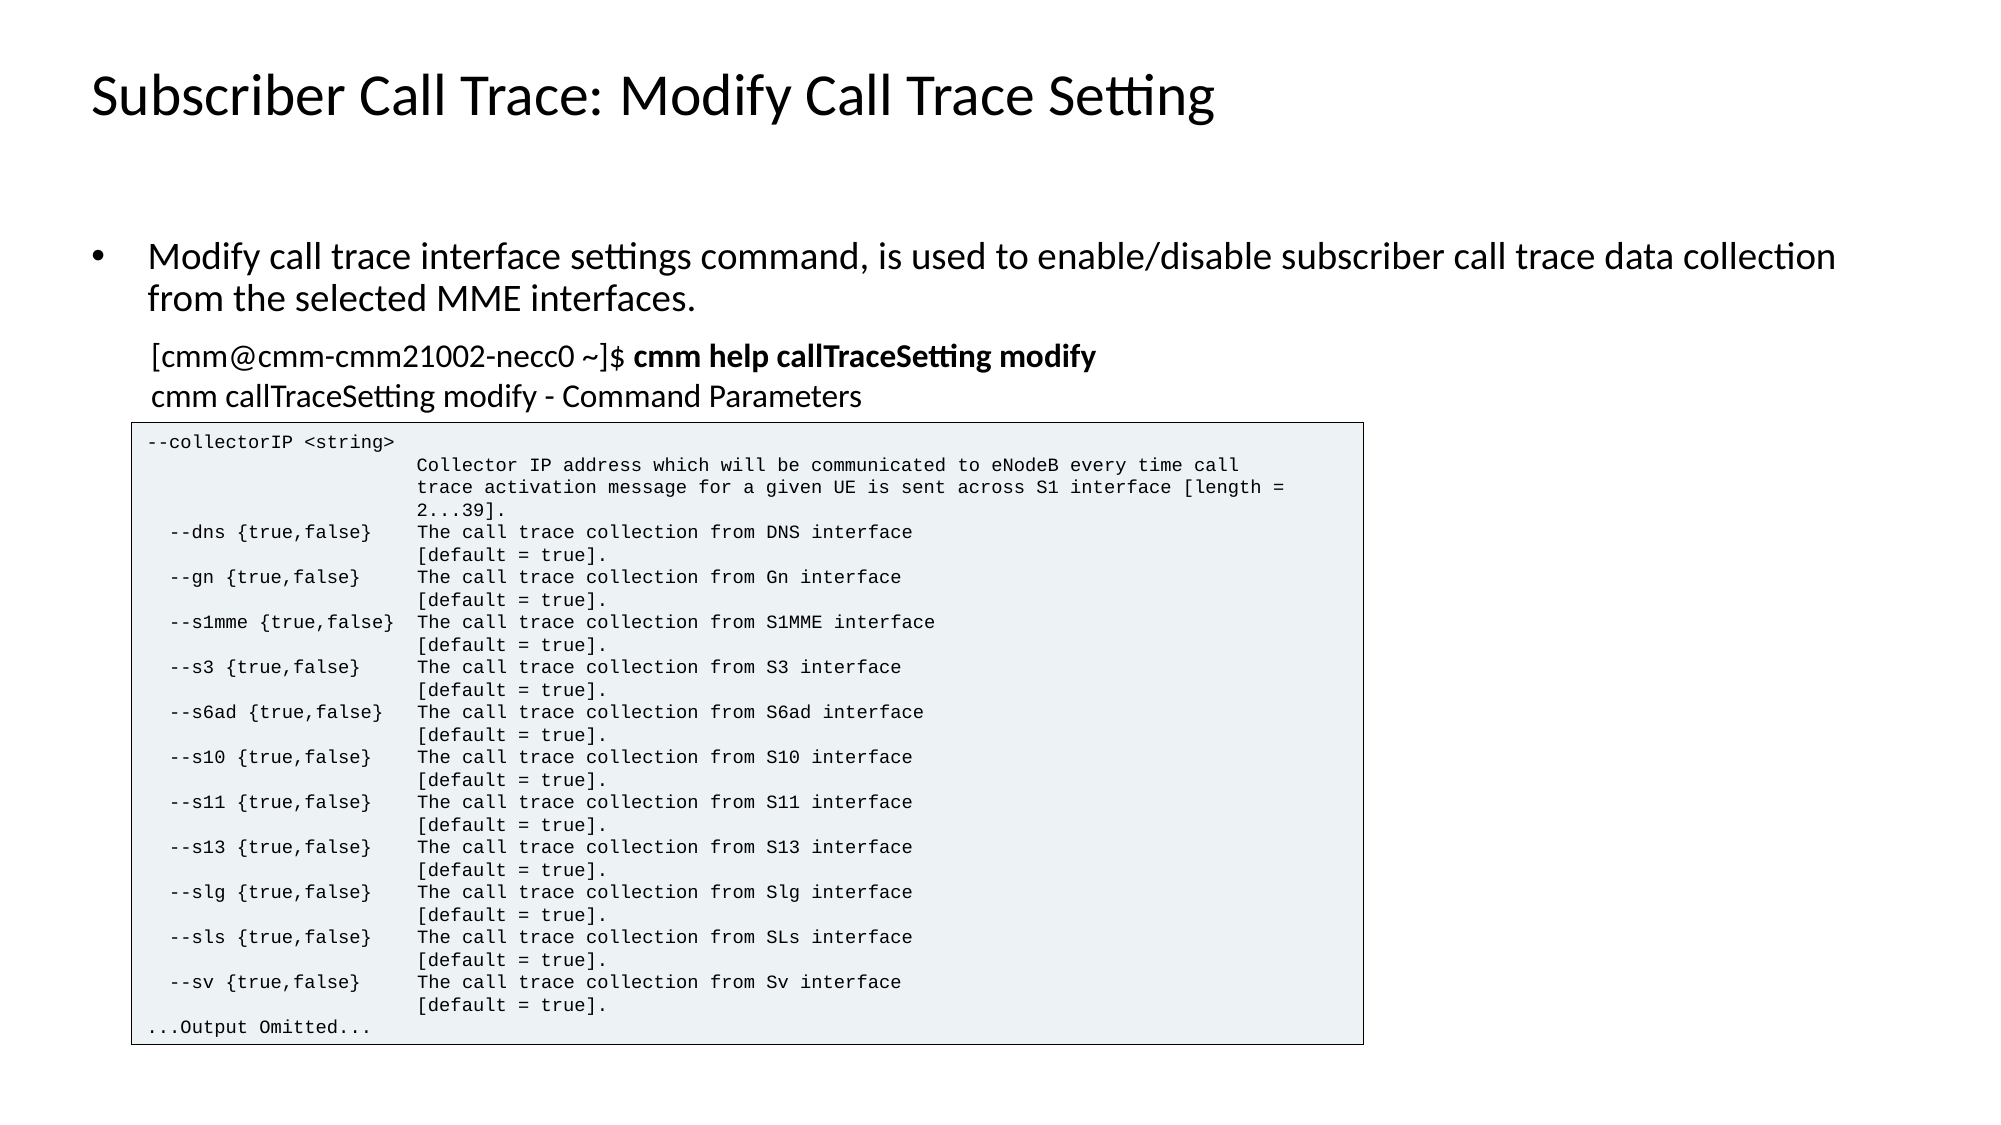

Slide excluded from Table of Contents
# Subscriber Call Trace: Modify Call Trace Setting
Modify call trace interface settings command, is used to enable/disable subscriber call trace data collection from the selected MME interfaces.

[cmm@cmm-cmm21002-necc0 ~]$ cmm help callTraceSetting modify
cmm callTraceSetting modify - Command Parameters
--collectorIP <string>
                        Collector IP address which will be communicated to eNodeB every time call
                        trace activation message for a given UE is sent across S1 interface [length =
                        2...39].
  --dns {true,false}    The call trace collection from DNS interface
                        [default = true].
  --gn {true,false}     The call trace collection from Gn interface
                        [default = true].
  --s1mme {true,false}  The call trace collection from S1MME interface
                        [default = true].
  --s3 {true,false}     The call trace collection from S3 interface
                        [default = true].
  --s6ad {true,false}   The call trace collection from S6ad interface
                        [default = true].
  --s10 {true,false}    The call trace collection from S10 interface
                        [default = true].
  --s11 {true,false}    The call trace collection from S11 interface
                        [default = true].
  --s13 {true,false}    The call trace collection from S13 interface
                        [default = true].
  --slg {true,false}    The call trace collection from Slg interface
                        [default = true].
  --sls {true,false}    The call trace collection from SLs interface
                        [default = true].
  --sv {true,false}     The call trace collection from Sv interface
                        [default = true].
...Output Omitted...